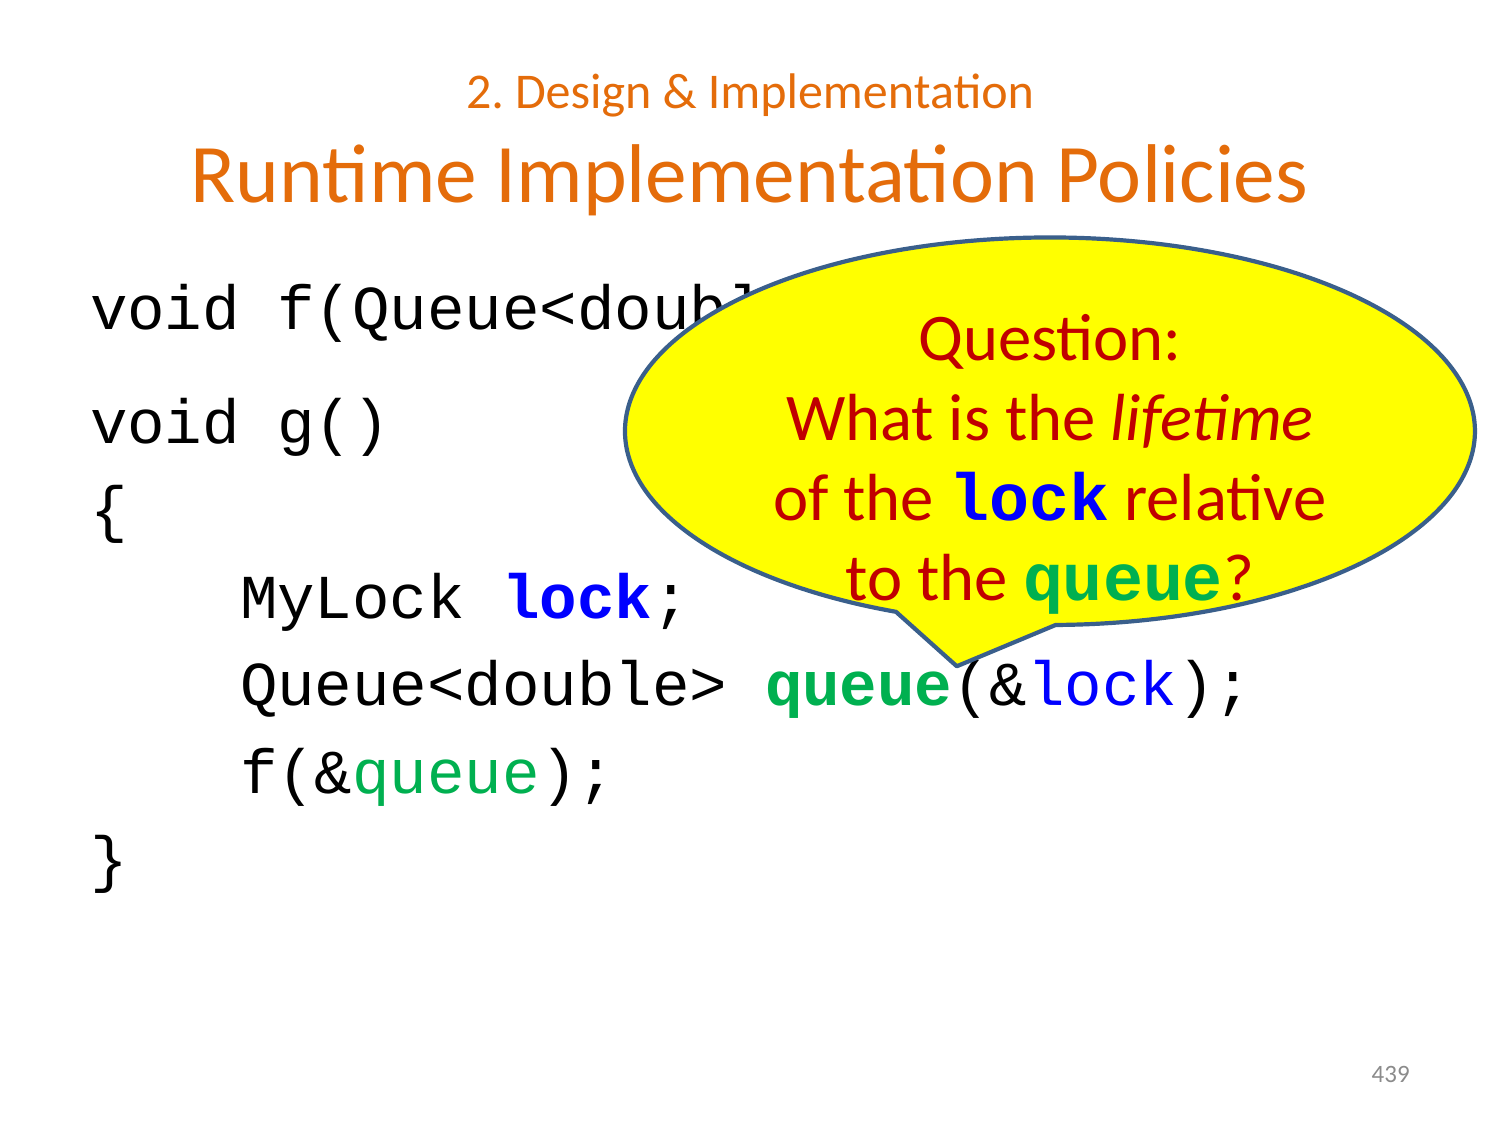

# 2. Design & Implementation Runtime Implementation Policies
Question:
What is the lifetime of the lock relative to the queue?
void f(Queue<double> *q);

void g()
{
    MyLock lock;
    Queue<double> queue(&lock);
    f(&queue);
}
439